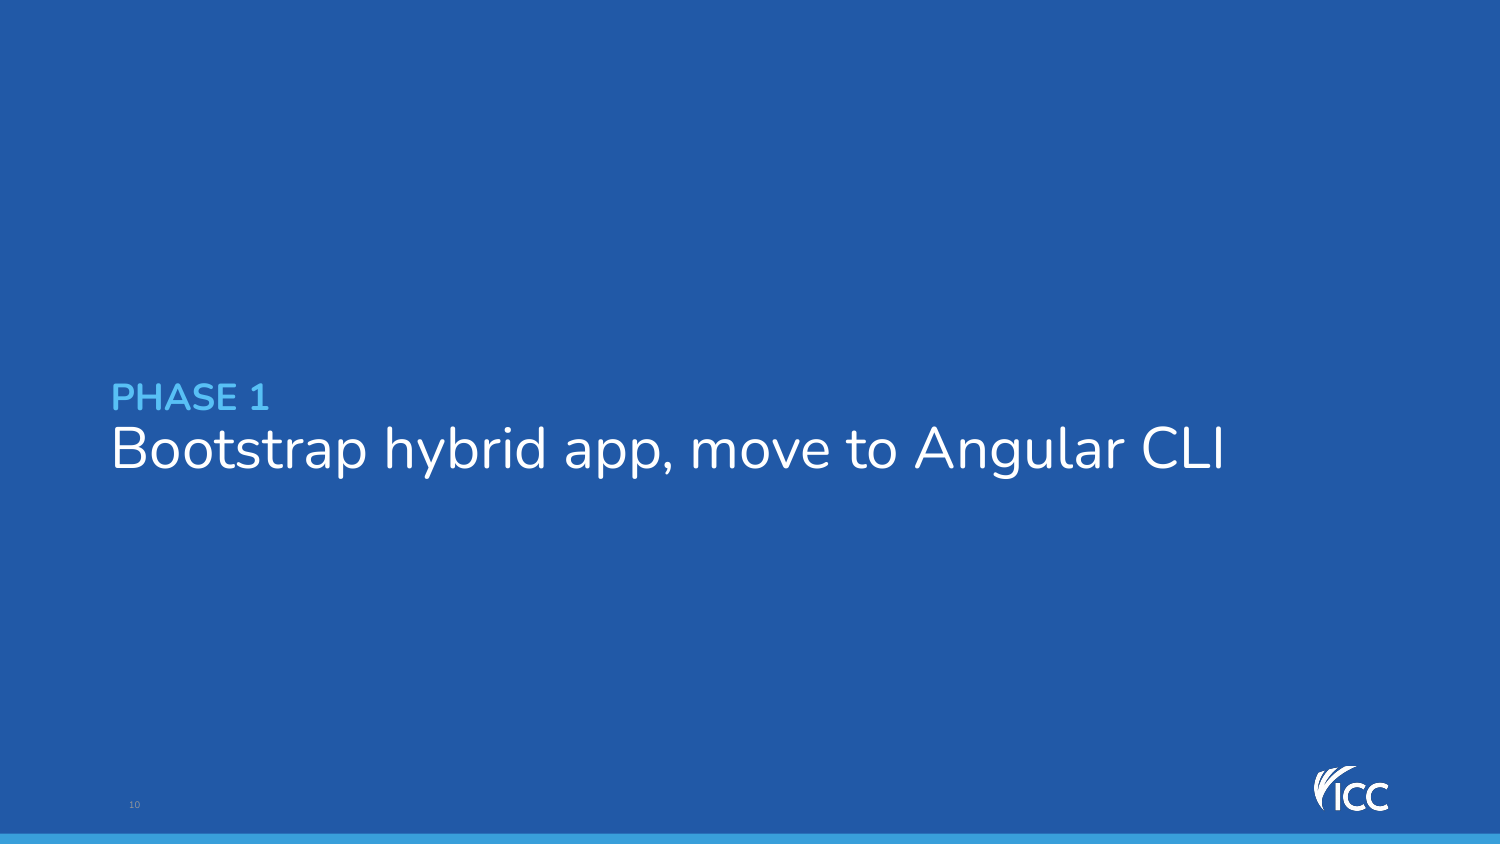

# PHASE 1 Bootstrap hybrid app, move to Angular CLI
10